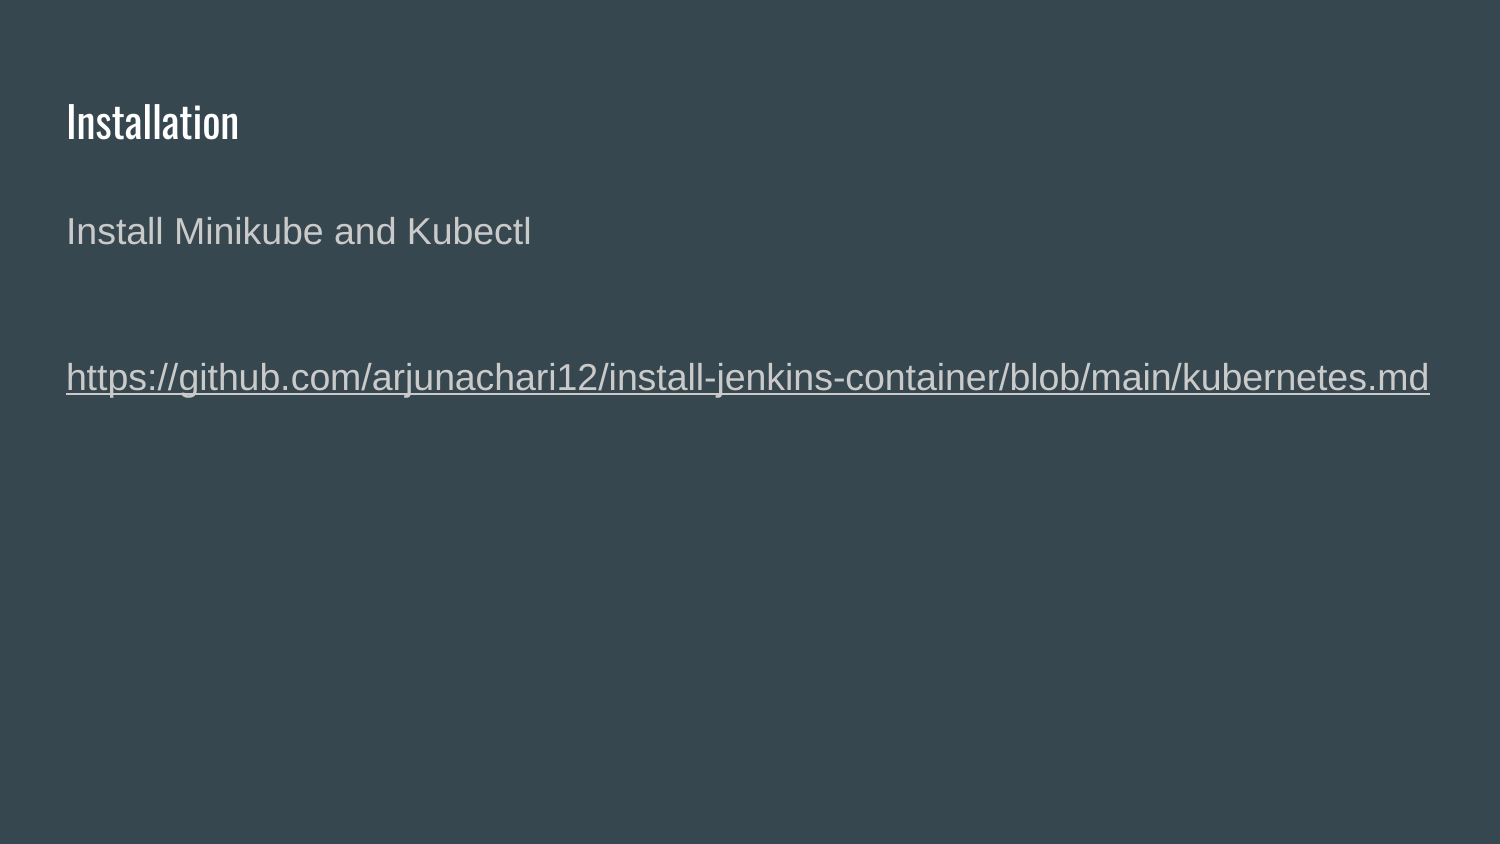

# Installation
Install Minikube and Kubectl

https://github.com/arjunachari12/install-jenkins-container/blob/main/kubernetes.md